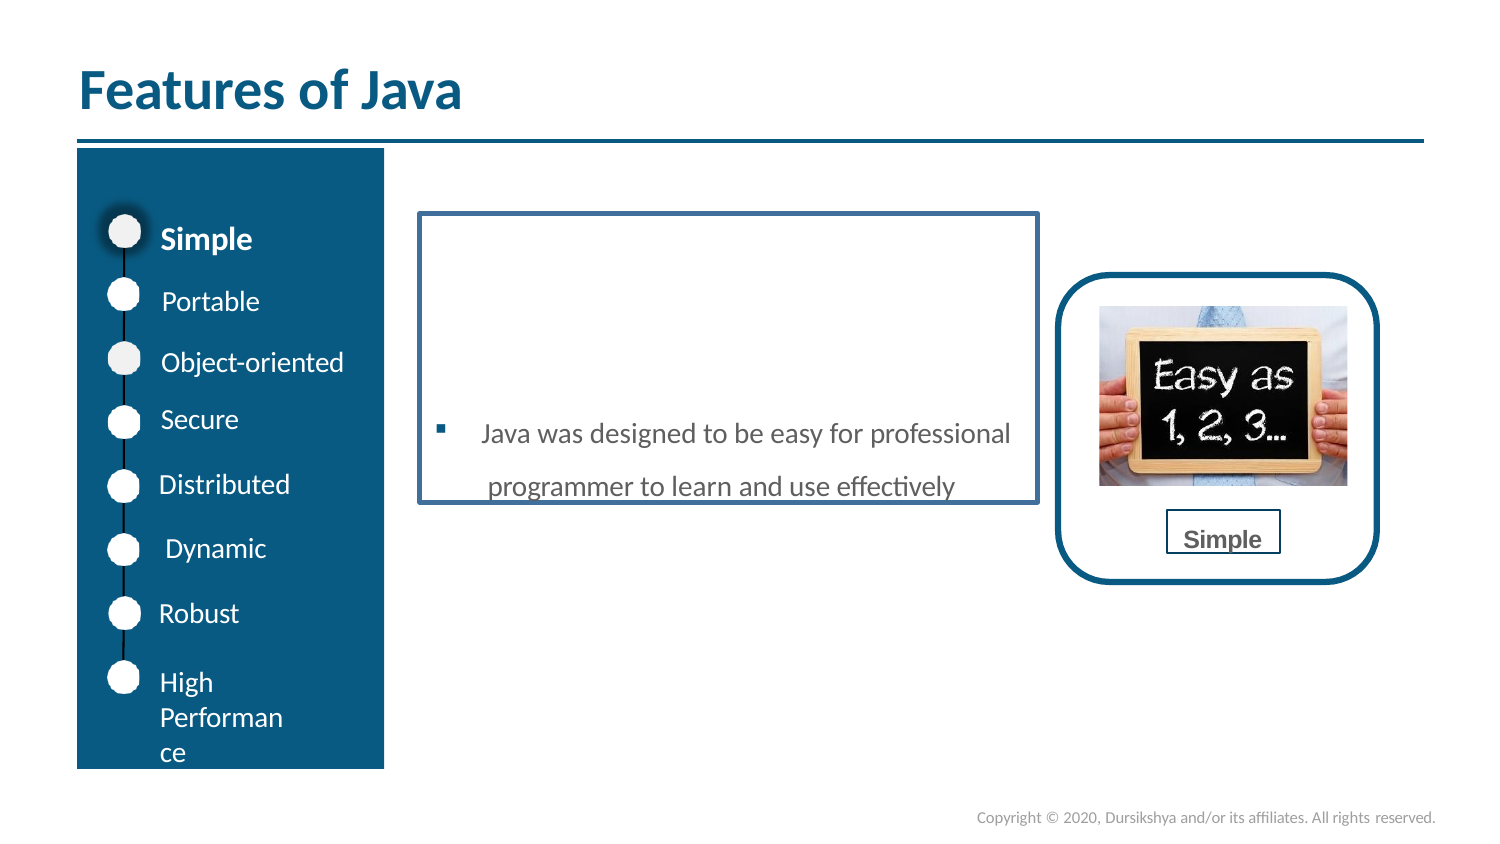

# Features of Java

Simple
Portable

Object-oriented
Secure
Distributed  Dynamic  Robust

High Performance

Java was designed to be easy for professional  programmer to learn and use effectively

Simple
Copyright © 2020, Dursikshya and/or its affiliates. All rights reserved.